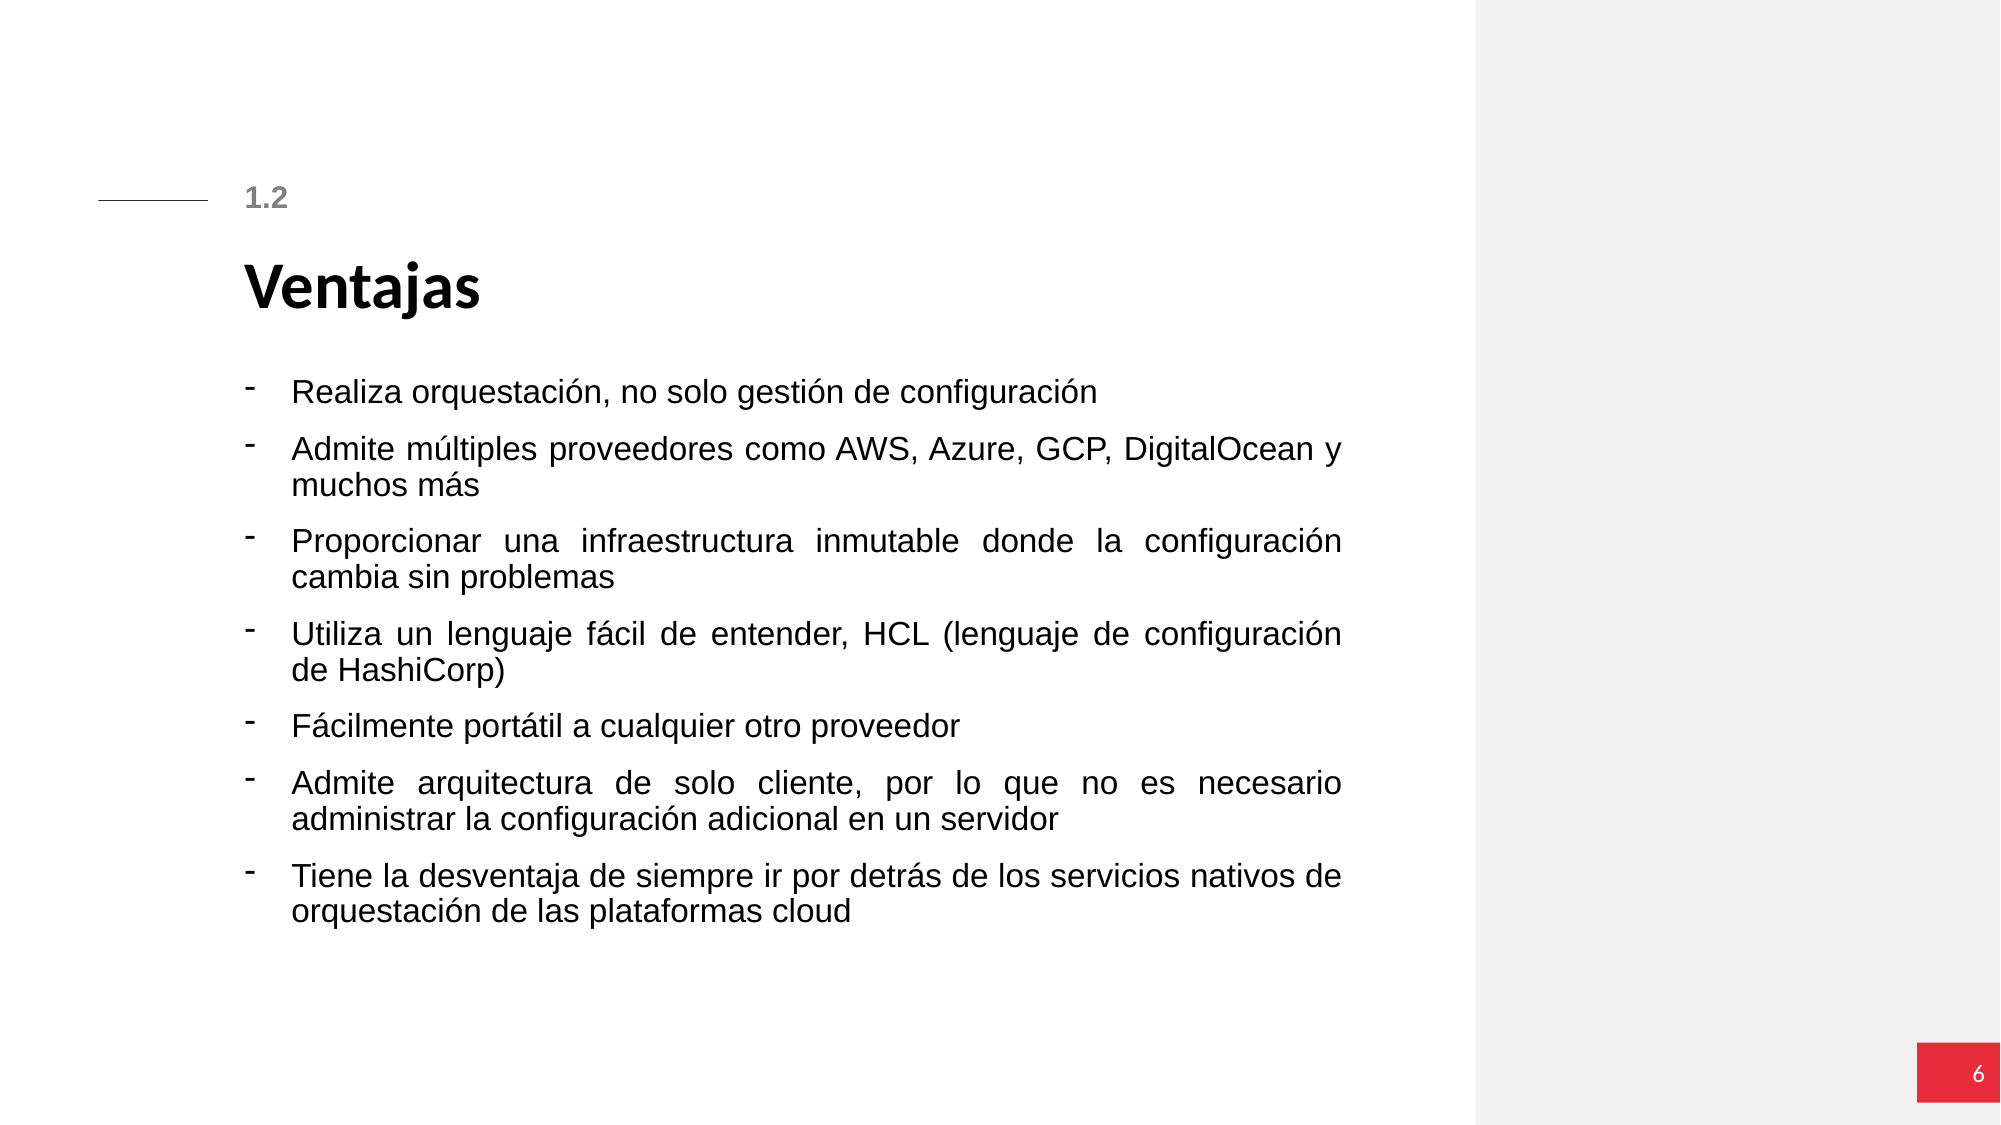

1.2
# Ventajas
Realiza orquestación, no solo gestión de configuración
Admite múltiples proveedores como AWS, Azure, GCP, DigitalOcean y muchos más
Proporcionar una infraestructura inmutable donde la configuración cambia sin problemas
Utiliza un lenguaje fácil de entender, HCL (lenguaje de configuración de HashiCorp)
Fácilmente portátil a cualquier otro proveedor
Admite arquitectura de solo cliente, por lo que no es necesario administrar la configuración adicional en un servidor
Tiene la desventaja de siempre ir por detrás de los servicios nativos de orquestación de las plataformas cloud
6